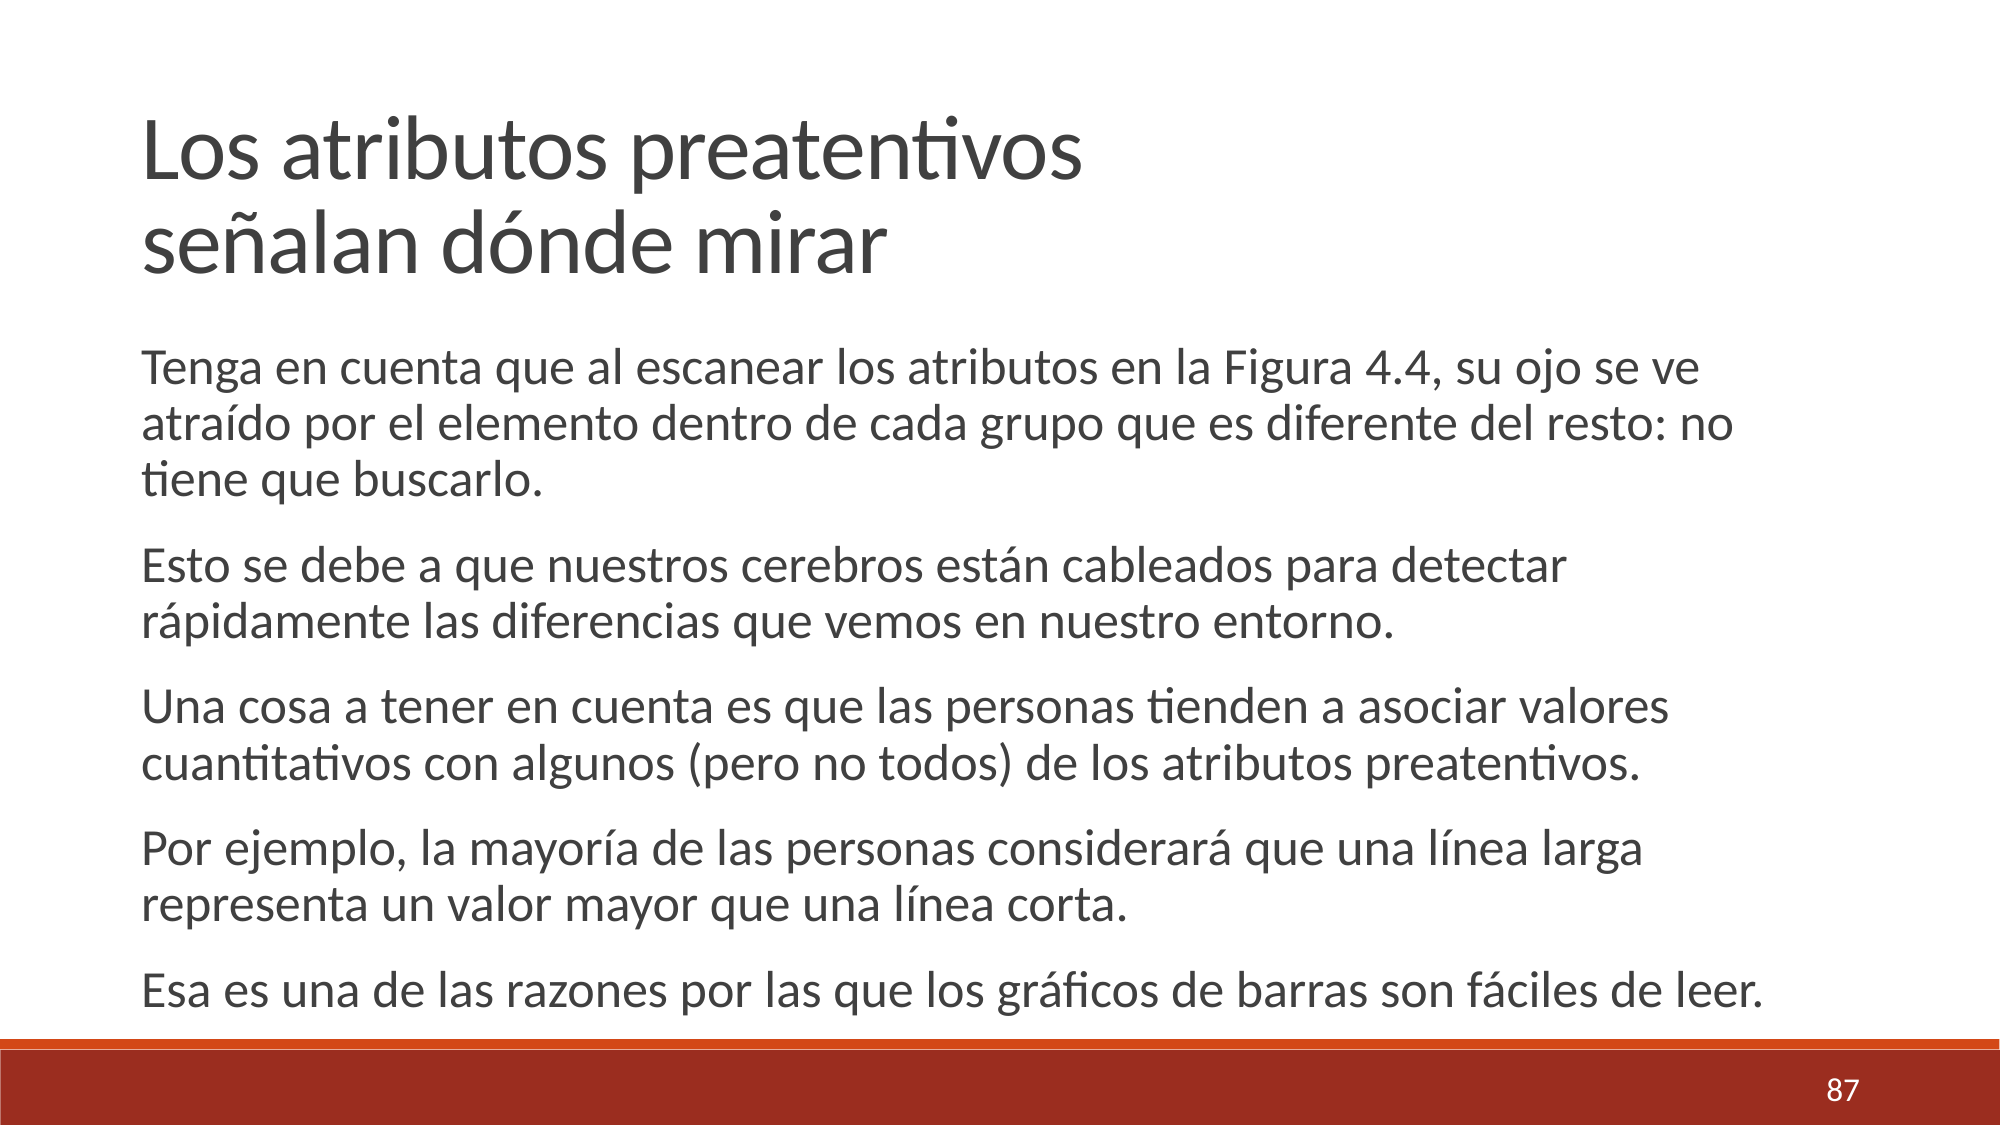

Los atributos preatentivos
señalan dónde mirar
Tenga en cuenta que al escanear los atributos en la Figura 4.4, su ojo se ve atraído por el elemento dentro de cada grupo que es diferente del resto: no tiene que buscarlo.
Esto se debe a que nuestros cerebros están cableados para detectar rápidamente las diferencias que vemos en nuestro entorno.
Una cosa a tener en cuenta es que las personas tienden a asociar valores cuantitativos con algunos (pero no todos) de los atributos preatentivos.
Por ejemplo, la mayoría de las personas considerará que una línea larga representa un valor mayor que una línea corta.
Esa es una de las razones por las que los gráficos de barras son fáciles de leer.

87